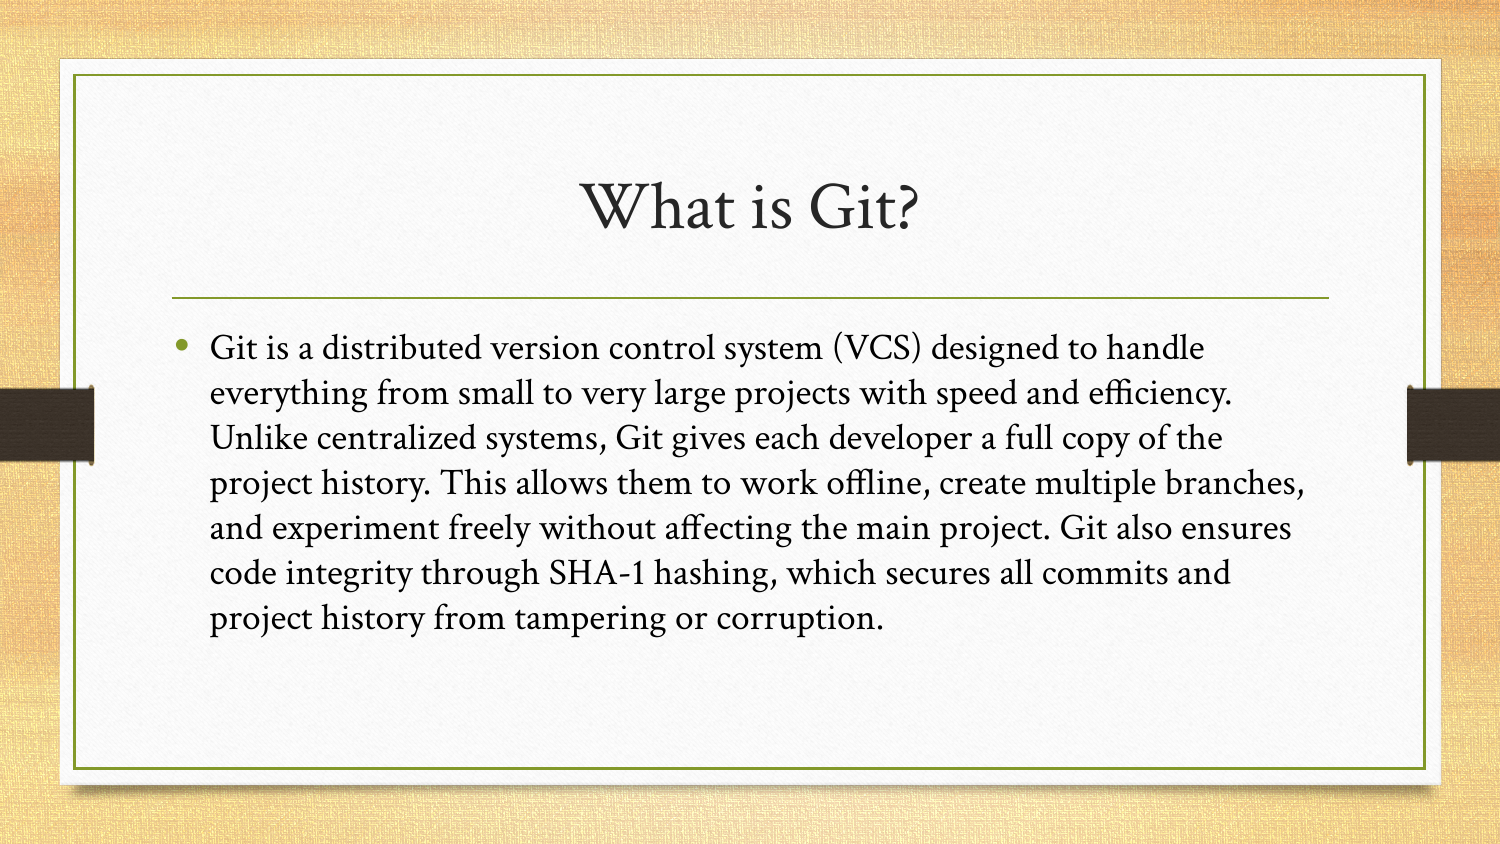

# What is Git?
Git is a distributed version control system (VCS) designed to handle everything from small to very large projects with speed and efficiency. Unlike centralized systems, Git gives each developer a full copy of the project history. This allows them to work offline, create multiple branches, and experiment freely without affecting the main project. Git also ensures code integrity through SHA-1 hashing, which secures all commits and project history from tampering or corruption.